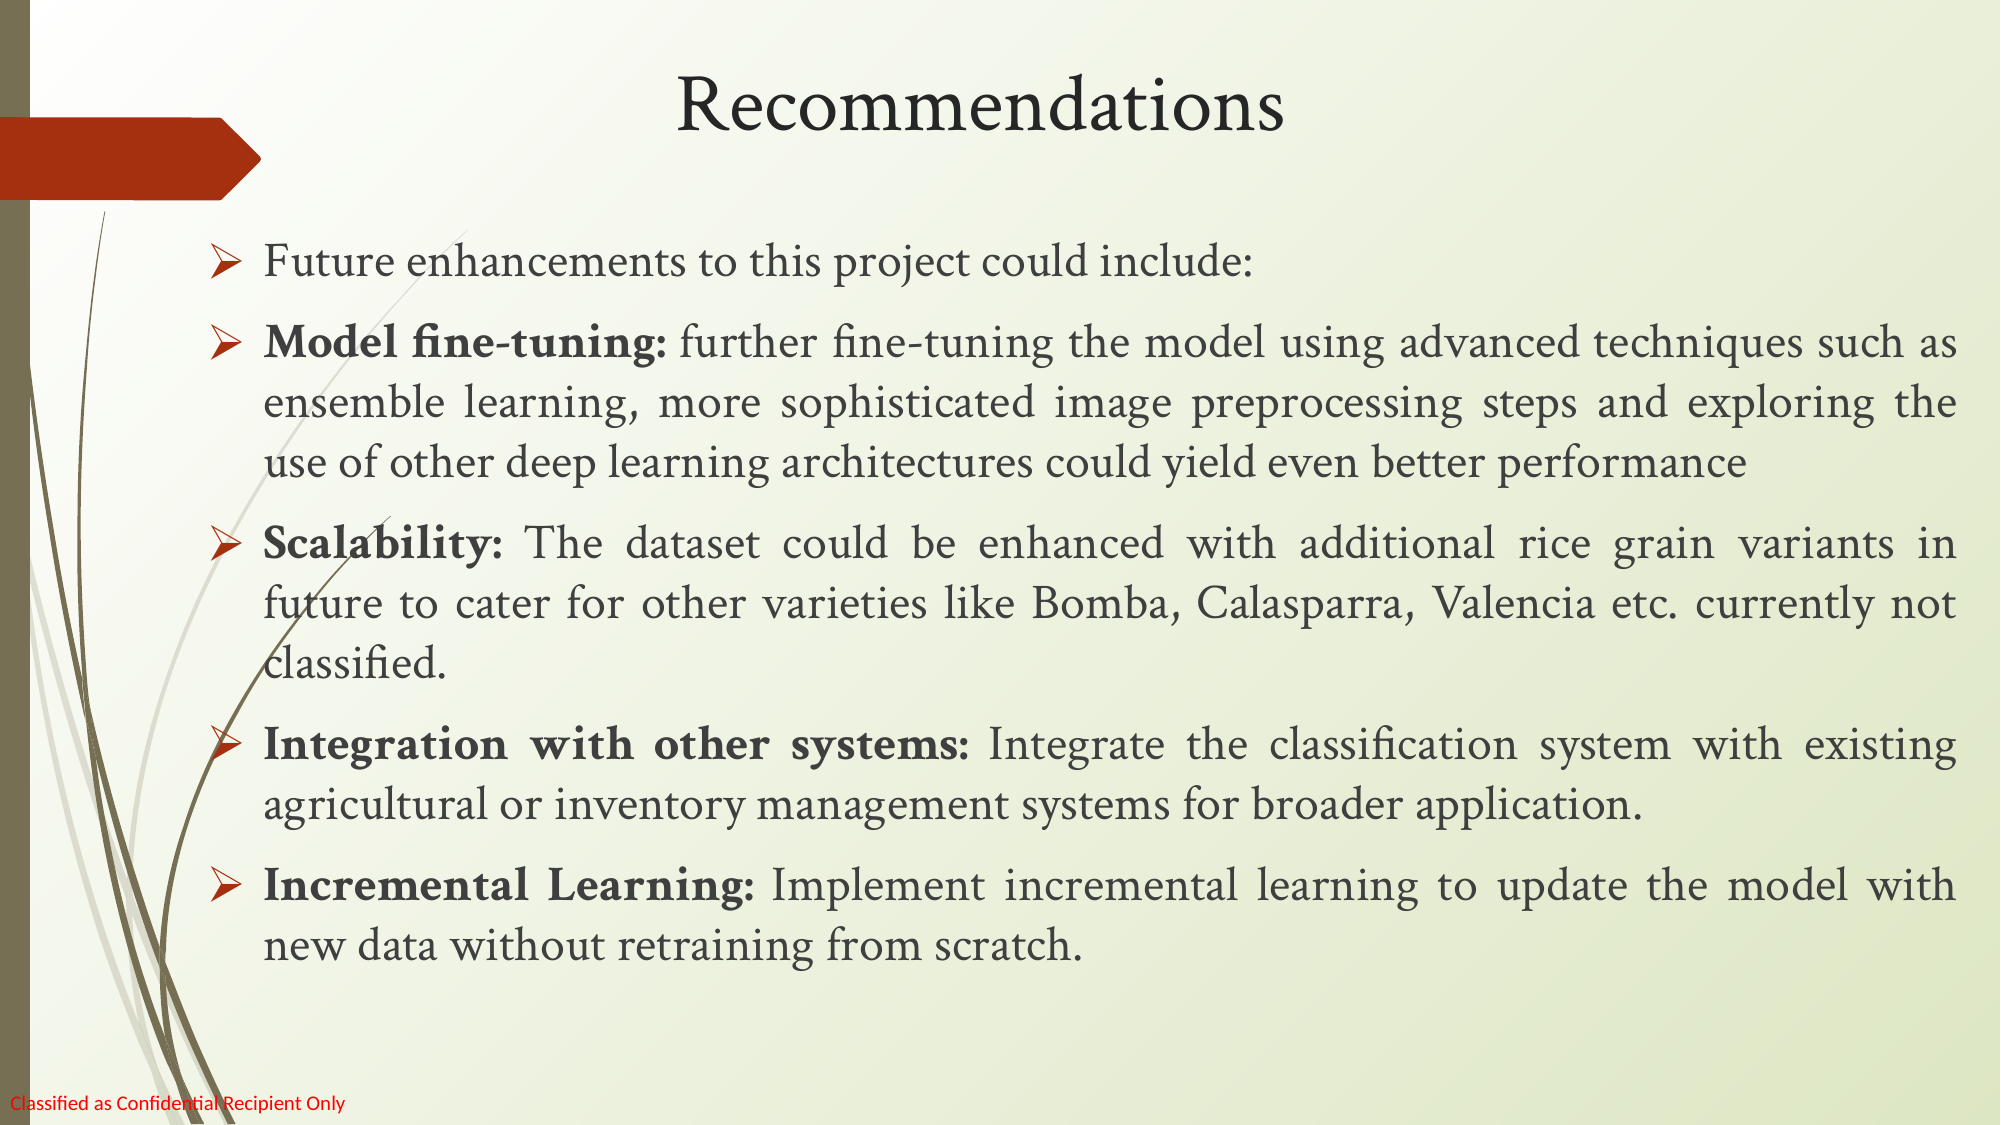

# Recommendations
Future enhancements to this project could include:
Model fine-tuning: further fine-tuning the model using advanced techniques such as ensemble learning, more sophisticated image preprocessing steps and exploring the use of other deep learning architectures could yield even better performance
Scalability: The dataset could be enhanced with additional rice grain variants in future to cater for other varieties like Bomba, Calasparra, Valencia etc. currently not classified.
Integration with other systems: Integrate the classification system with existing agricultural or inventory management systems for broader application.
Incremental Learning: Implement incremental learning to update the model with new data without retraining from scratch.